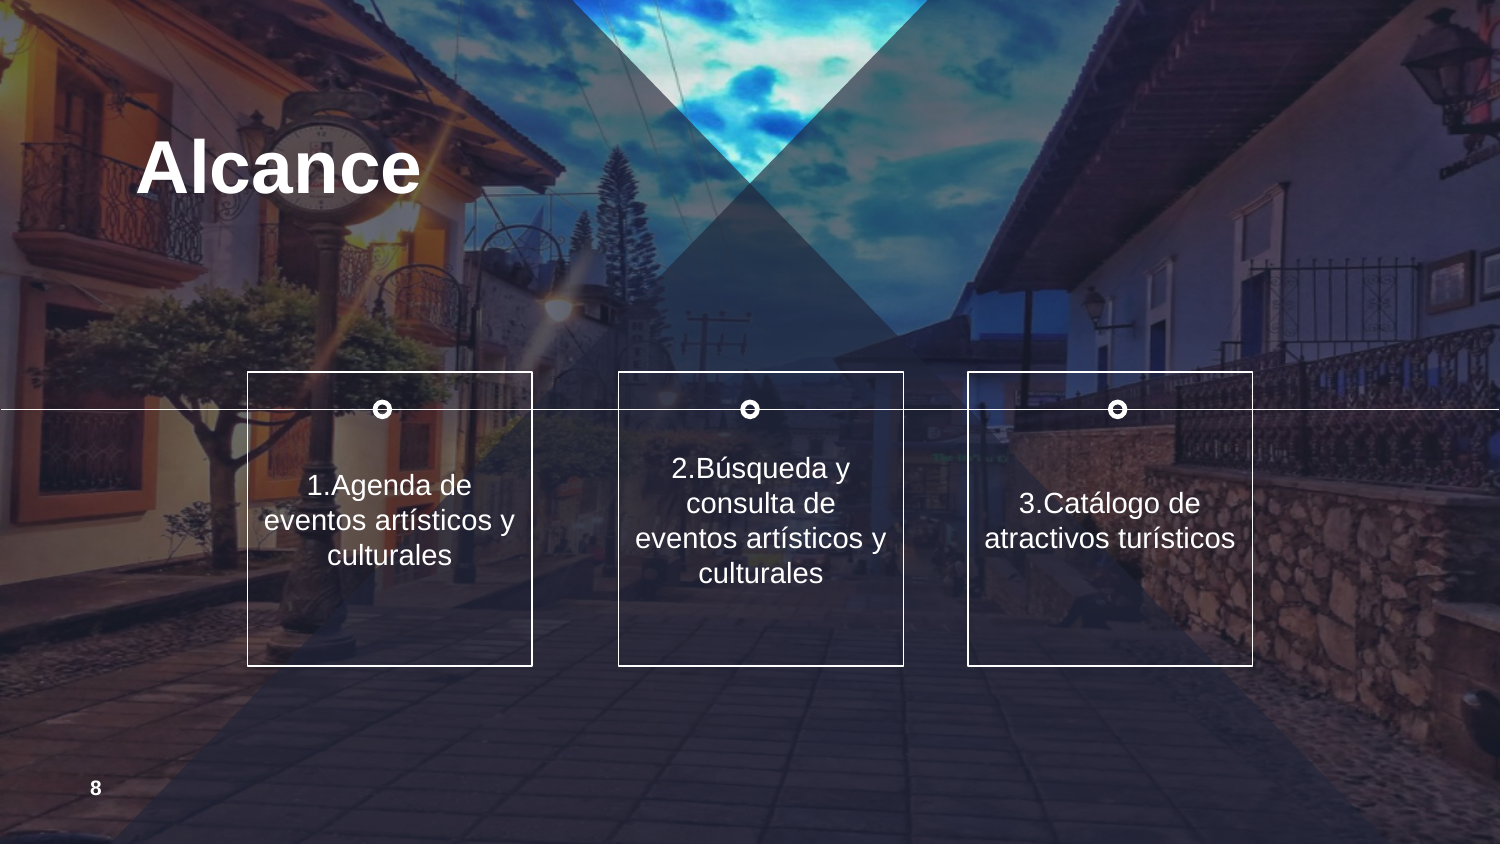

Alcance
3.Catálogo de atractivos turísticos
1.Agenda de eventos artísticos y culturales
2.Búsqueda y consulta de eventos artísticos y culturales

8